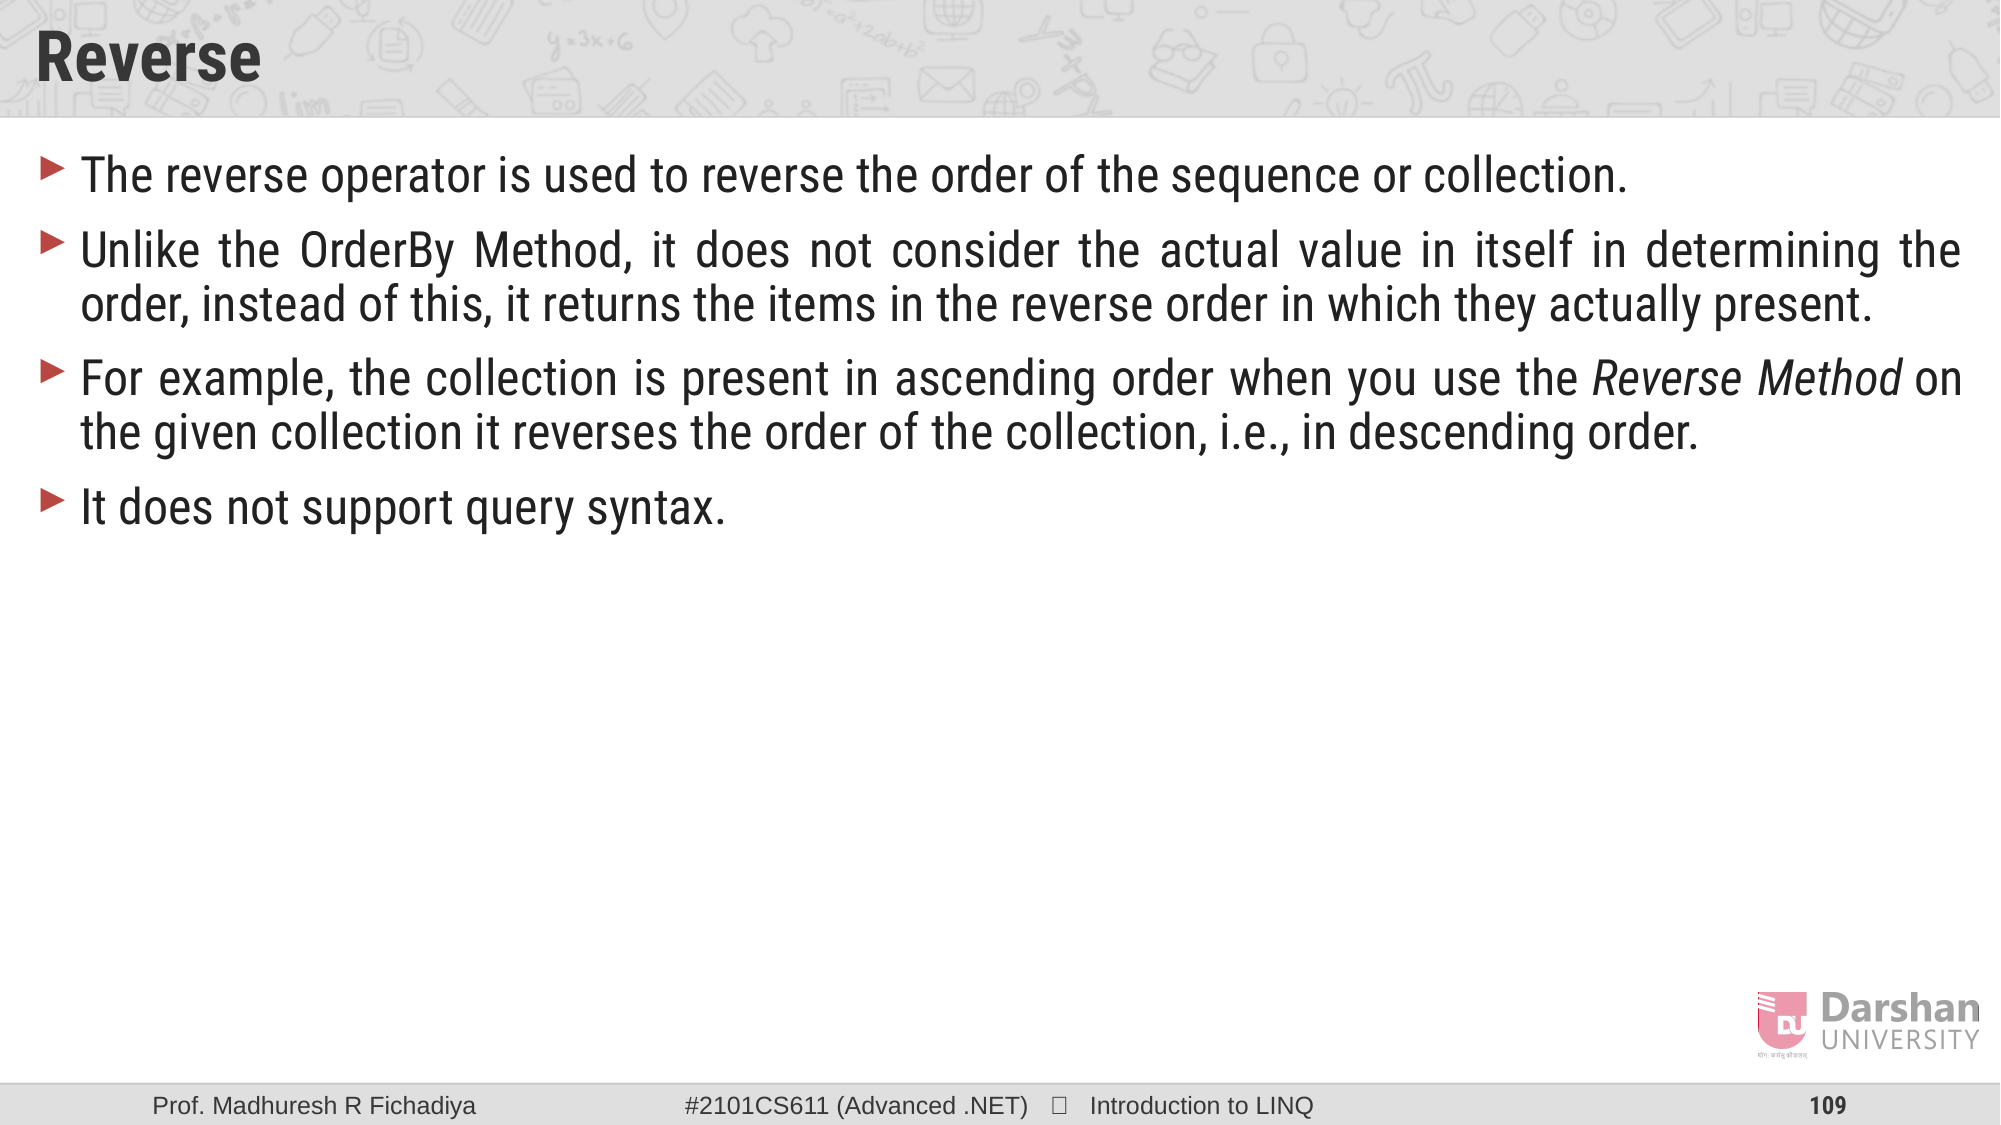

# Reverse
The reverse operator is used to reverse the order of the sequence or collection.
Unlike the OrderBy Method, it does not consider the actual value in itself in determining the order, instead of this, it returns the items in the reverse order in which they actually present.
For example, the collection is present in ascending order when you use the Reverse Method on the given collection it reverses the order of the collection, i.e., in descending order.
It does not support query syntax.